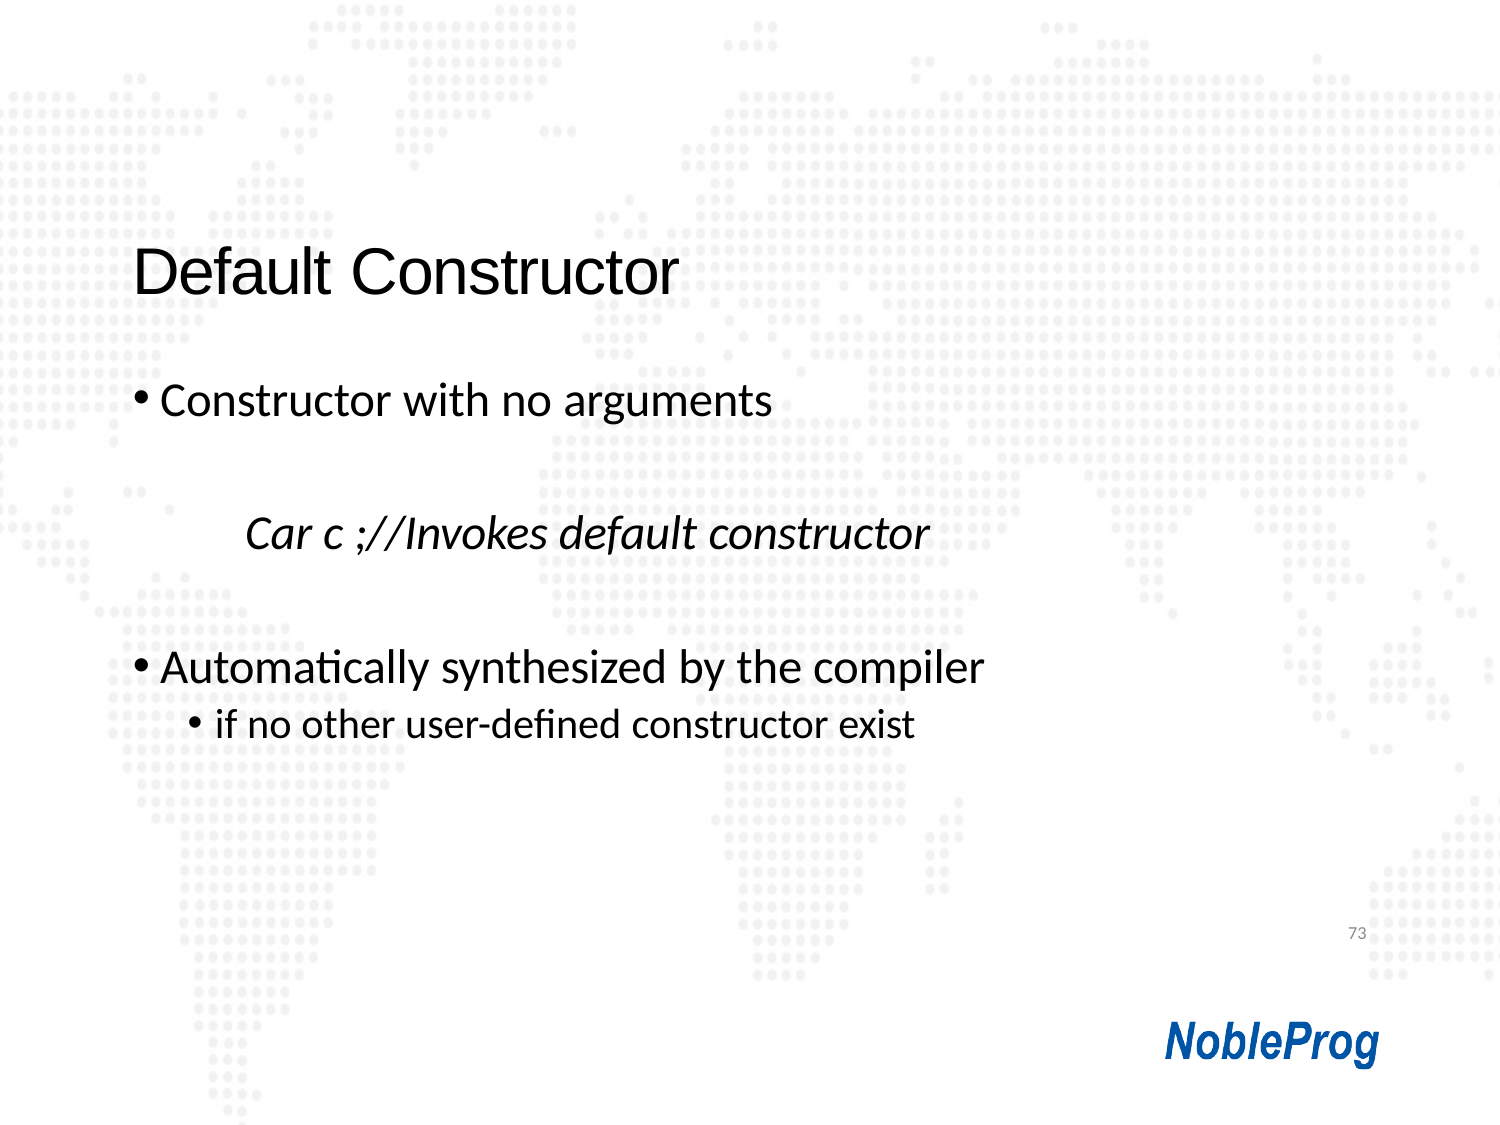

# Default Constructor
Constructor with no arguments

Car c ;//Invokes default constructor

Automatically synthesized by the compiler
if no other user-defined constructor exist
73